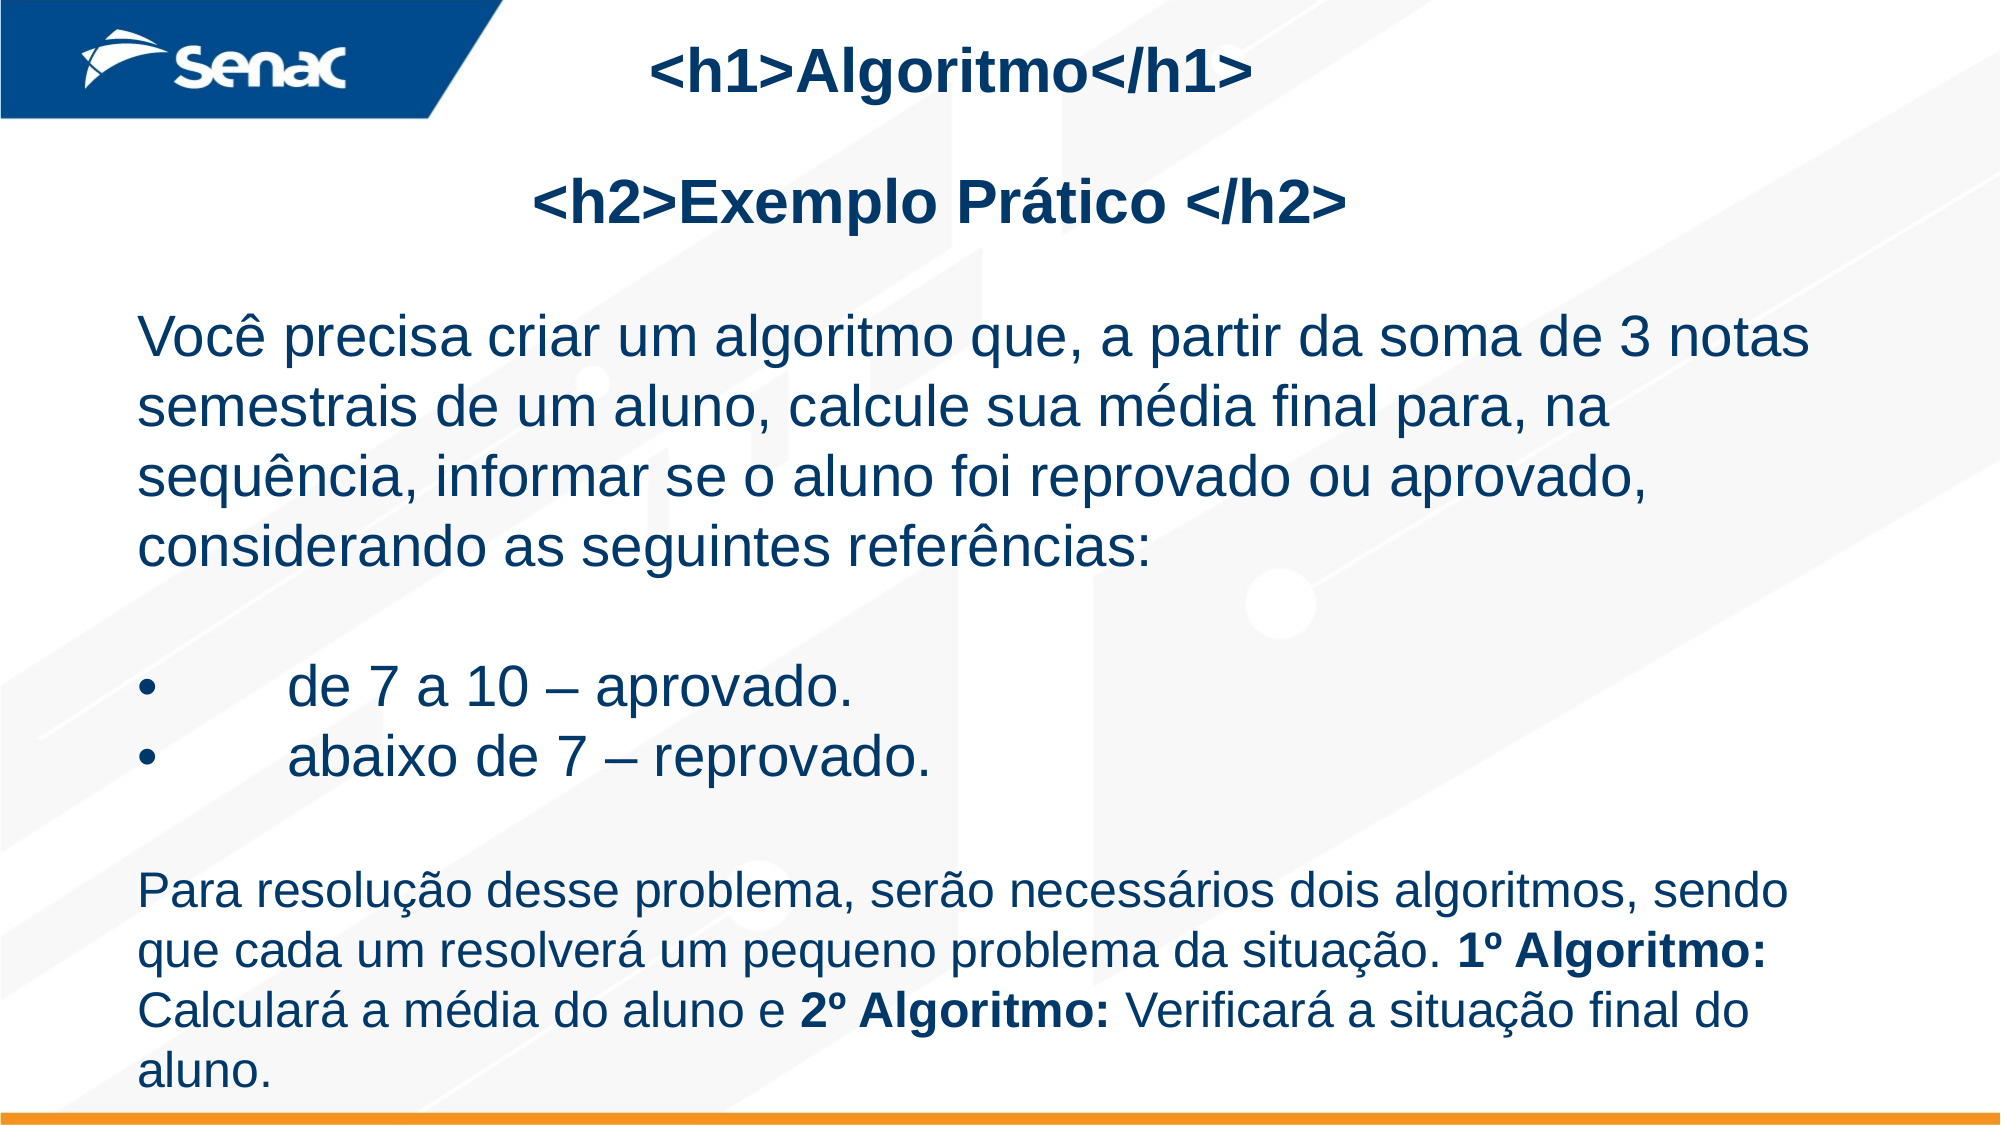

<h1>Algoritmo</h1>
<h2>Exemplo Prático </h2>
Você precisa criar um algoritmo que, a partir da soma de 3 notas semestrais de um aluno, calcule sua média final para, na sequência, informar se o aluno foi reprovado ou aprovado, considerando as seguintes referências:

•	de 7 a 10 – aprovado.
•	abaixo de 7 – reprovado.

Para resolução desse problema, serão necessários dois algoritmos, sendo que cada um resolverá um pequeno problema da situação. 1º Algoritmo: Calculará a média do aluno e 2º Algoritmo: Verificará a situação final do aluno.